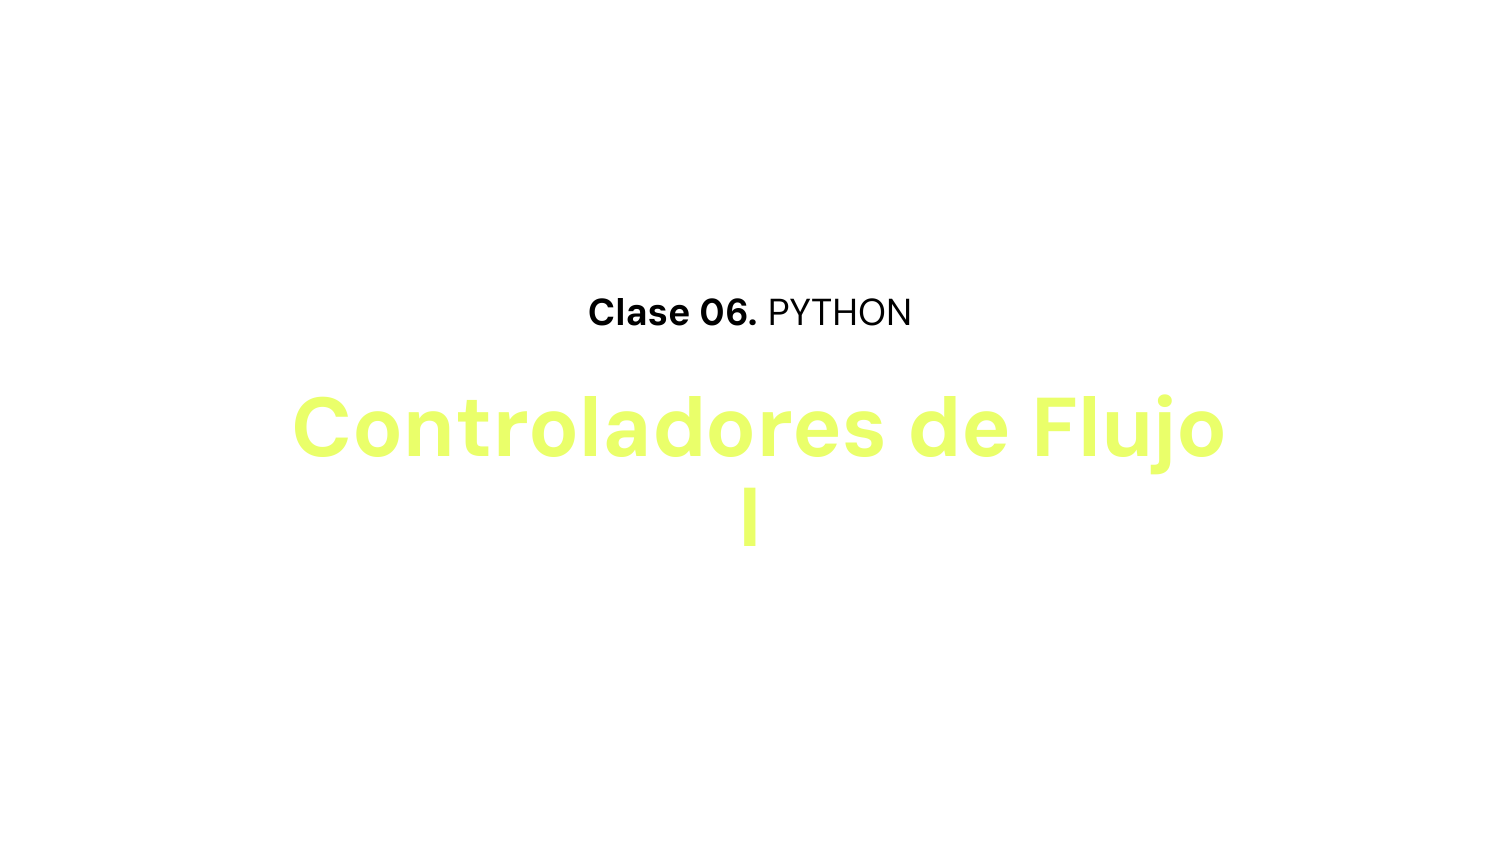

Clase 06. PYTHON
 Controladores de Flujo I